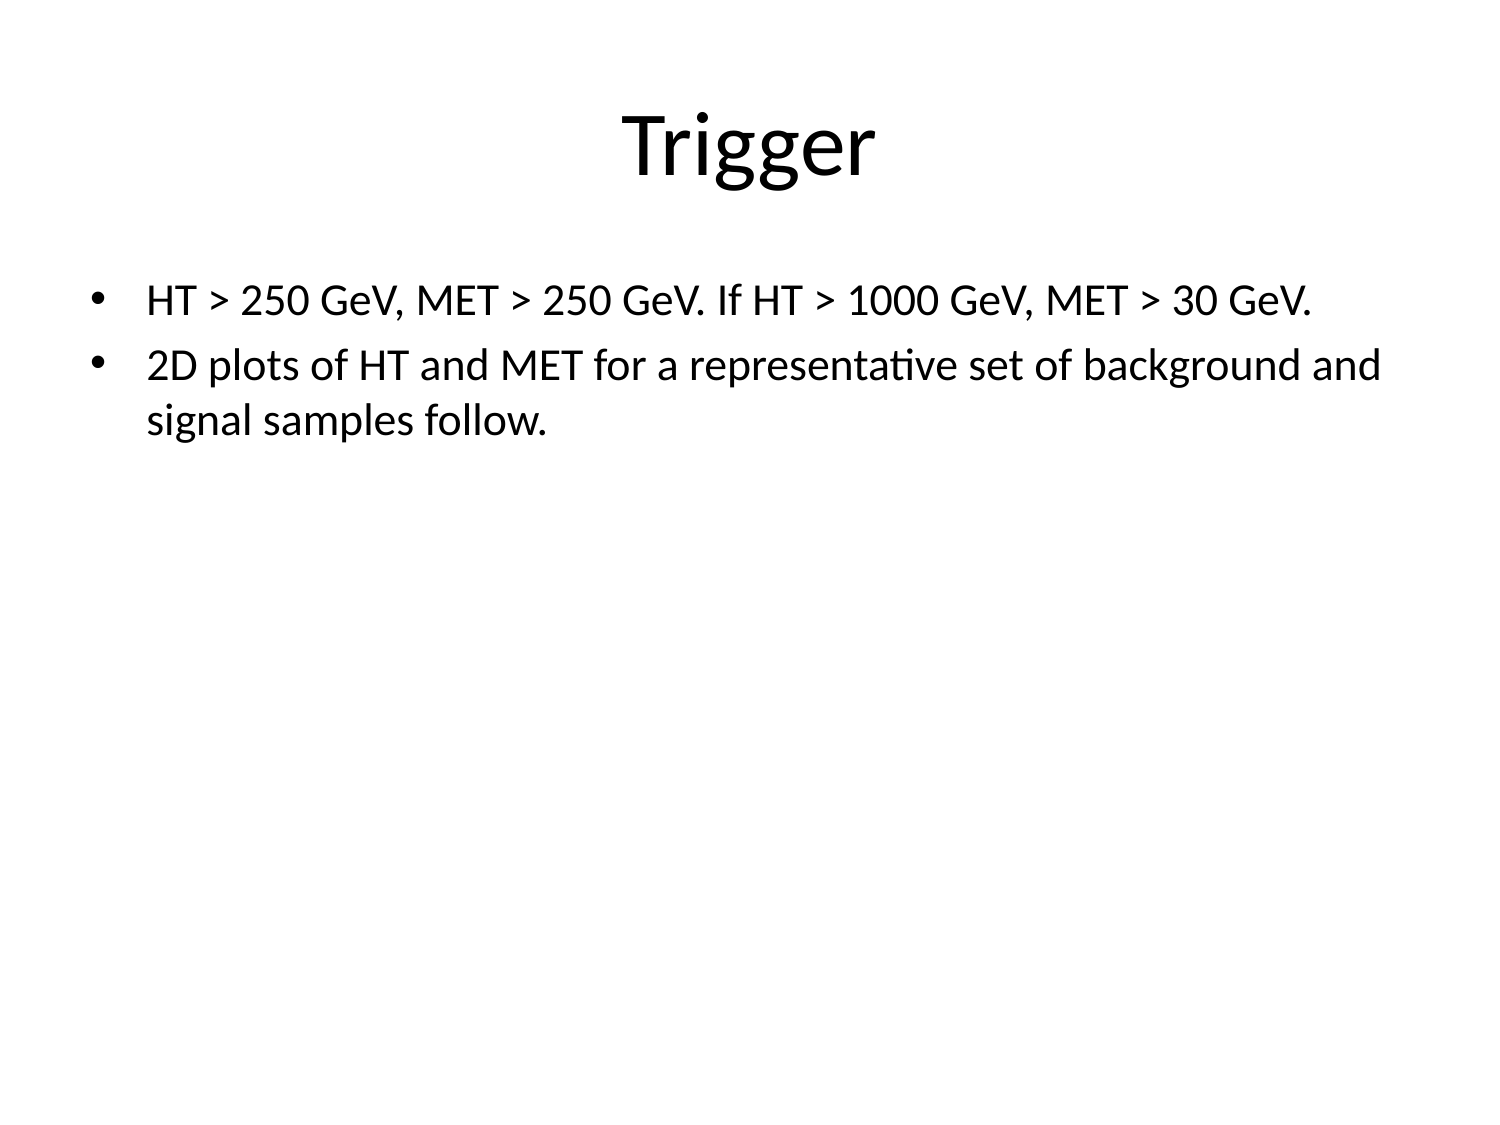

# Trigger
HT > 250 GeV, MET > 250 GeV. If HT > 1000 GeV, MET > 30 GeV.
2D plots of HT and MET for a representative set of background and signal samples follow.